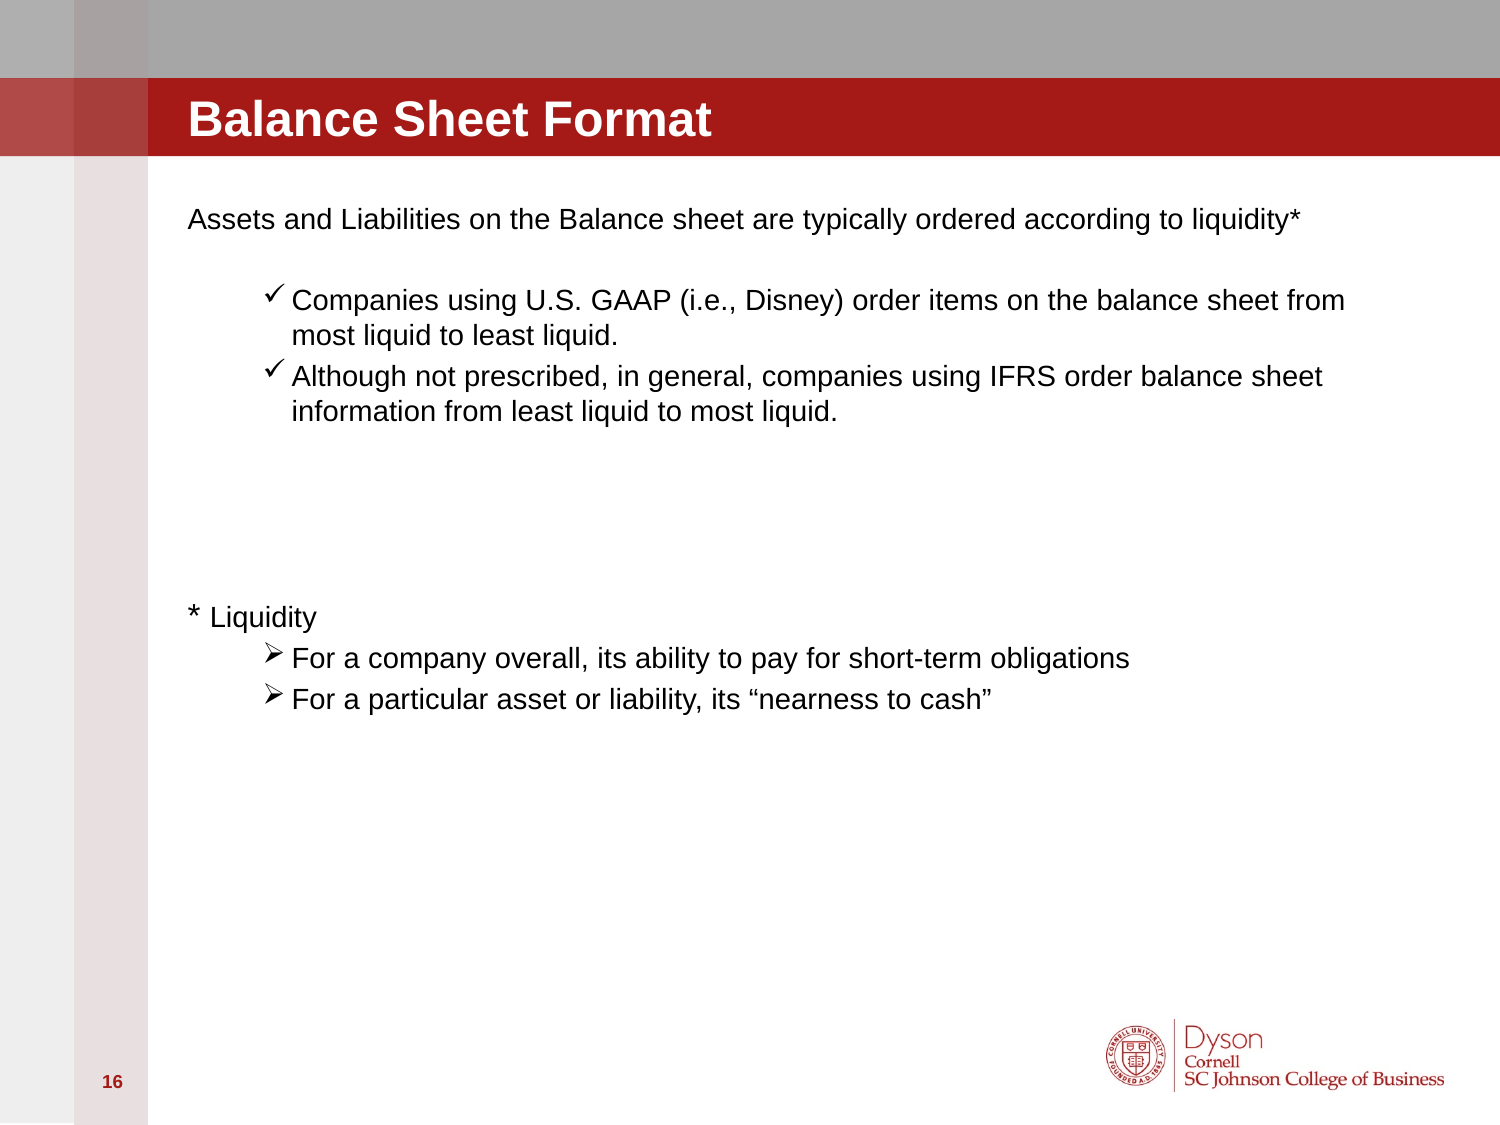

# Balance Sheet Format
Assets and Liabilities on the Balance sheet are typically ordered according to liquidity*

Companies using U.S. GAAP (i.e., Disney) order items on the balance sheet from most liquid to least liquid.
Although not prescribed, in general, companies using IFRS order balance sheet information from least liquid to most liquid.

* Liquidity
For a company overall, its ability to pay for short-term obligations
For a particular asset or liability, its “nearness to cash”

16